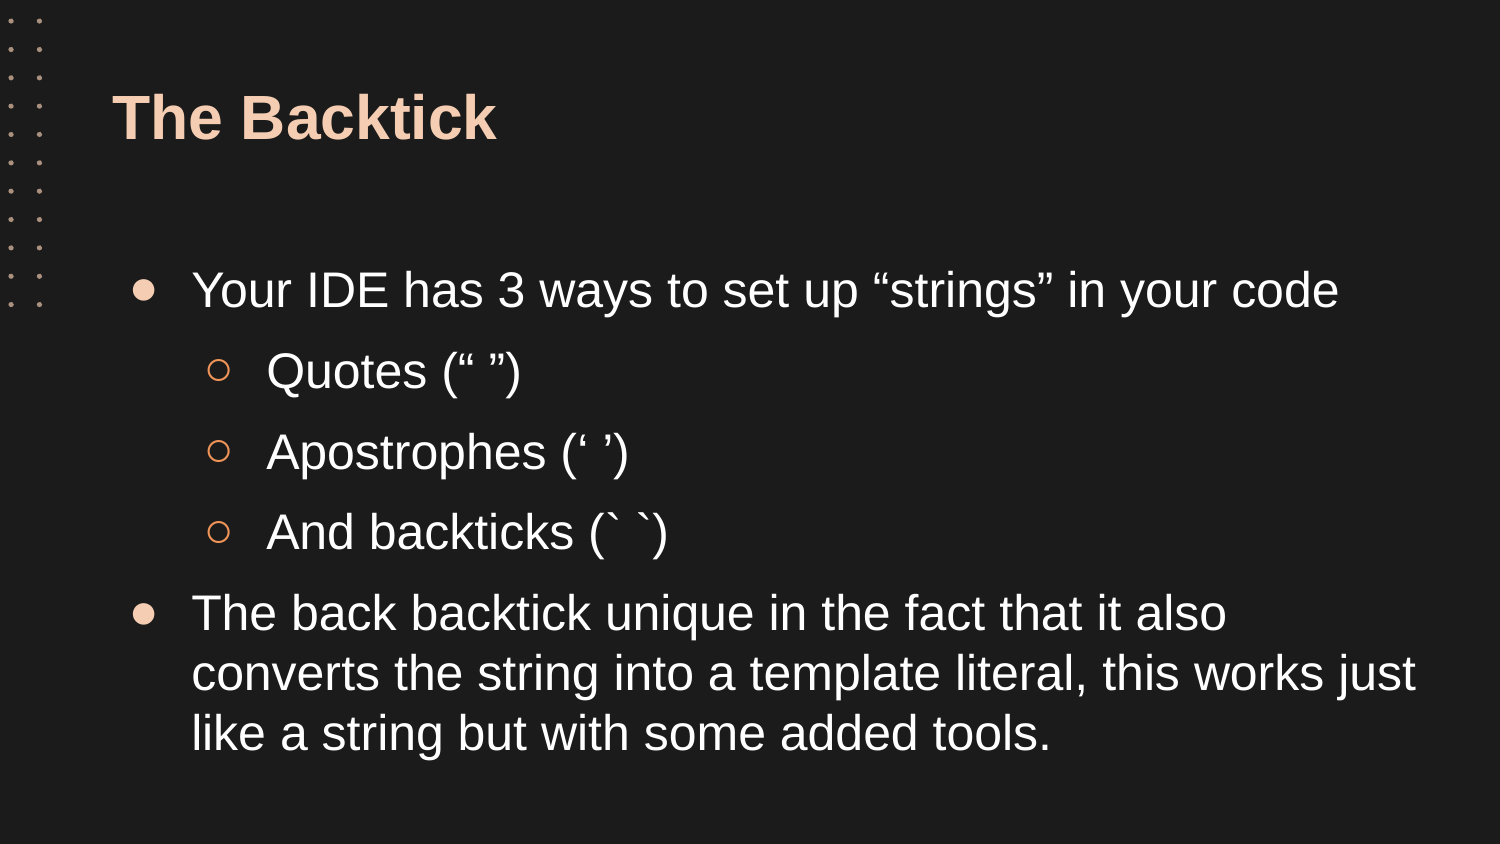

# The Backtick
Your IDE has 3 ways to set up “strings” in your code
Quotes (“ ”)
Apostrophes (‘ ’)
And backticks (` `)
The back backtick unique in the fact that it also converts the string into a template literal, this works just like a string but with some added tools.